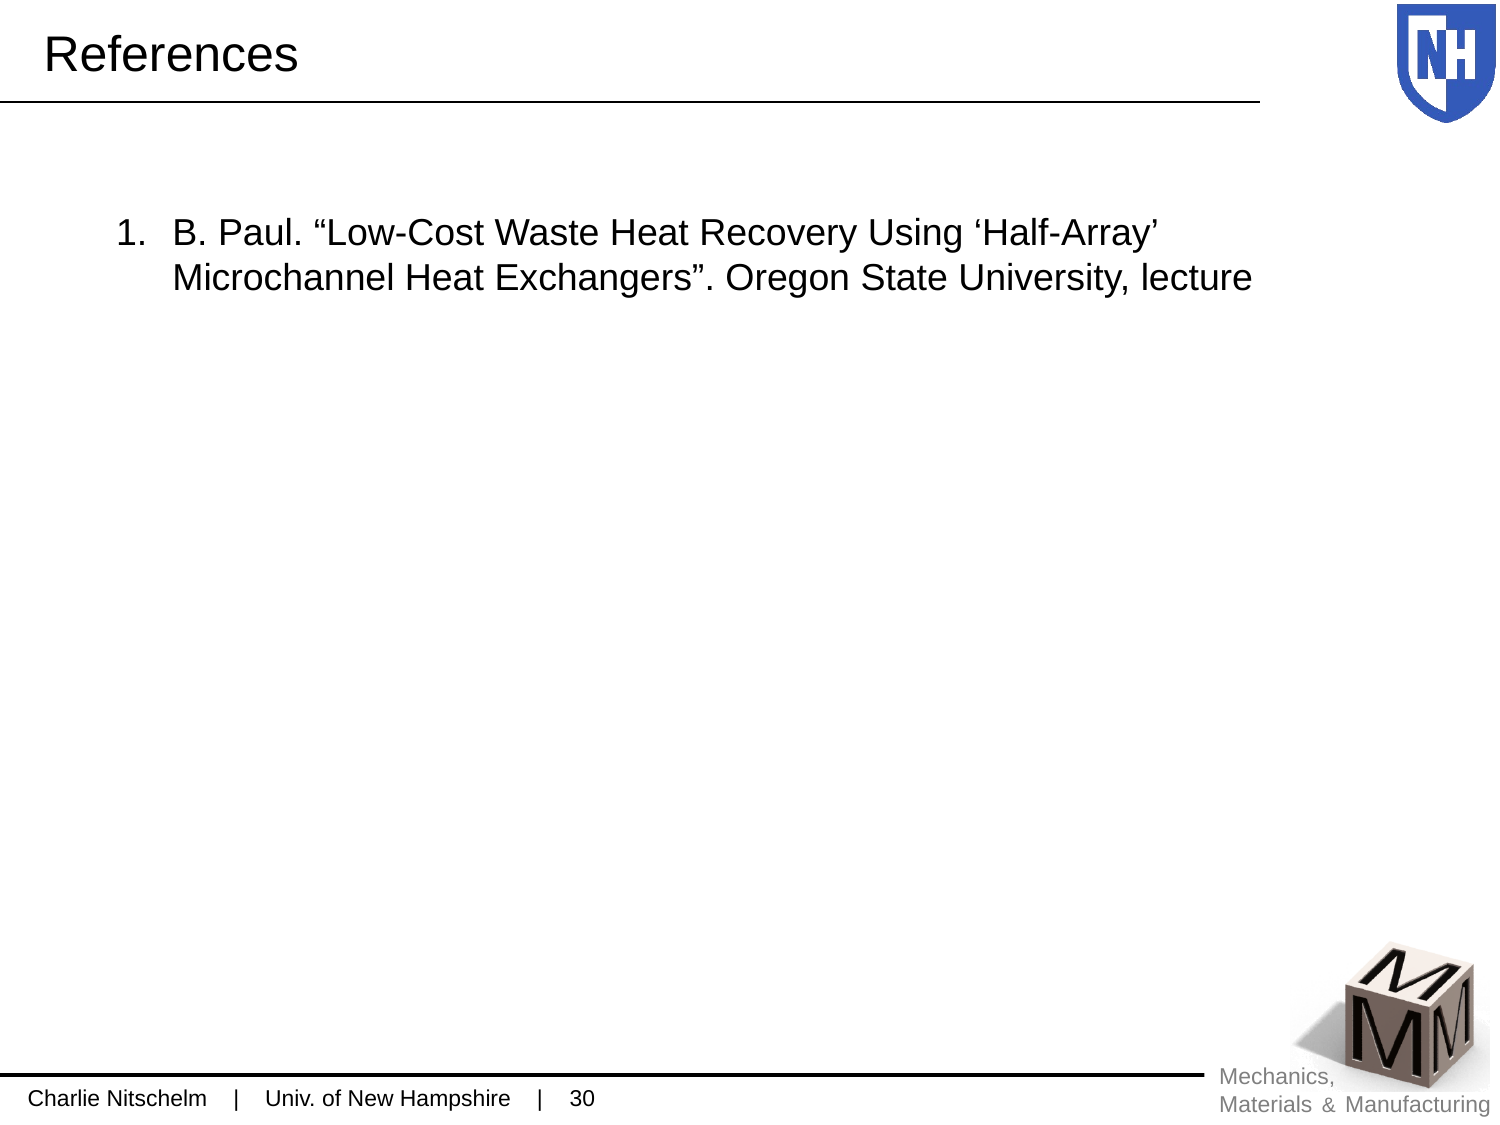

References
B. Paul. “Low-Cost Waste Heat Recovery Using ‘Half-Array’ Microchannel Heat Exchangers”. Oregon State University, lecture